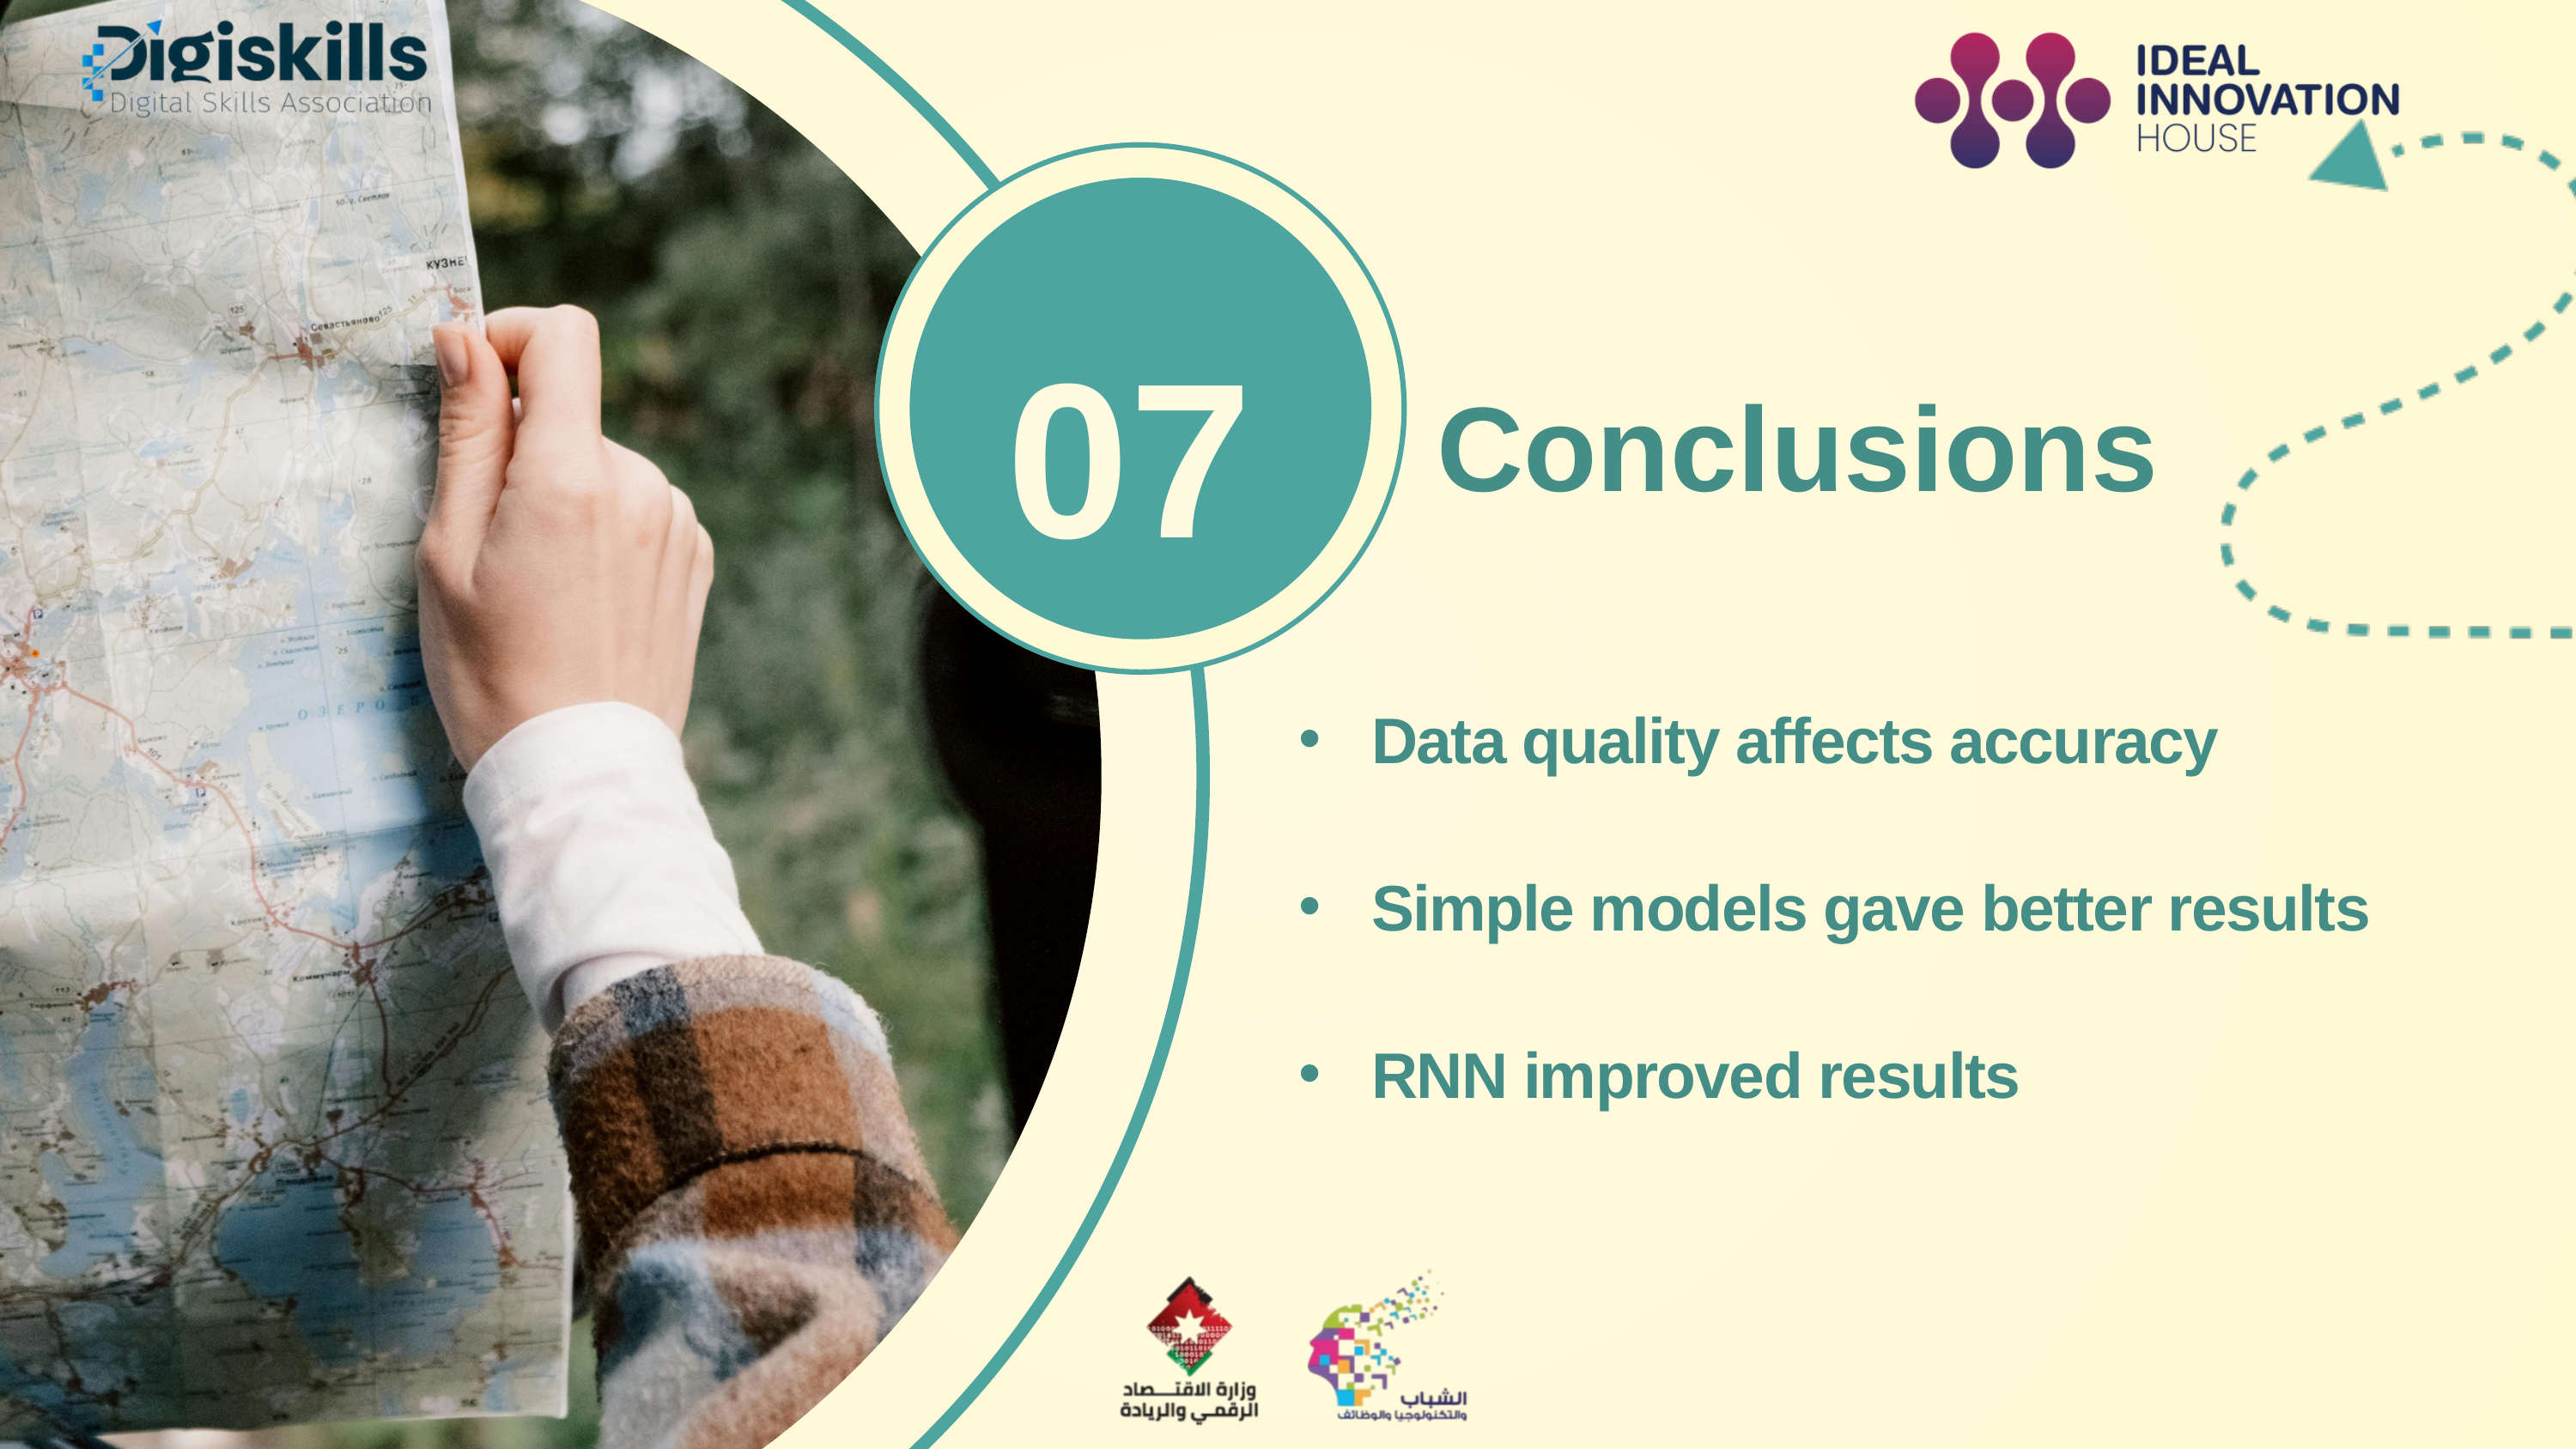

07
Conclusions
 Data quality affects accuracy

 Simple models gave better results

 RNN improved results